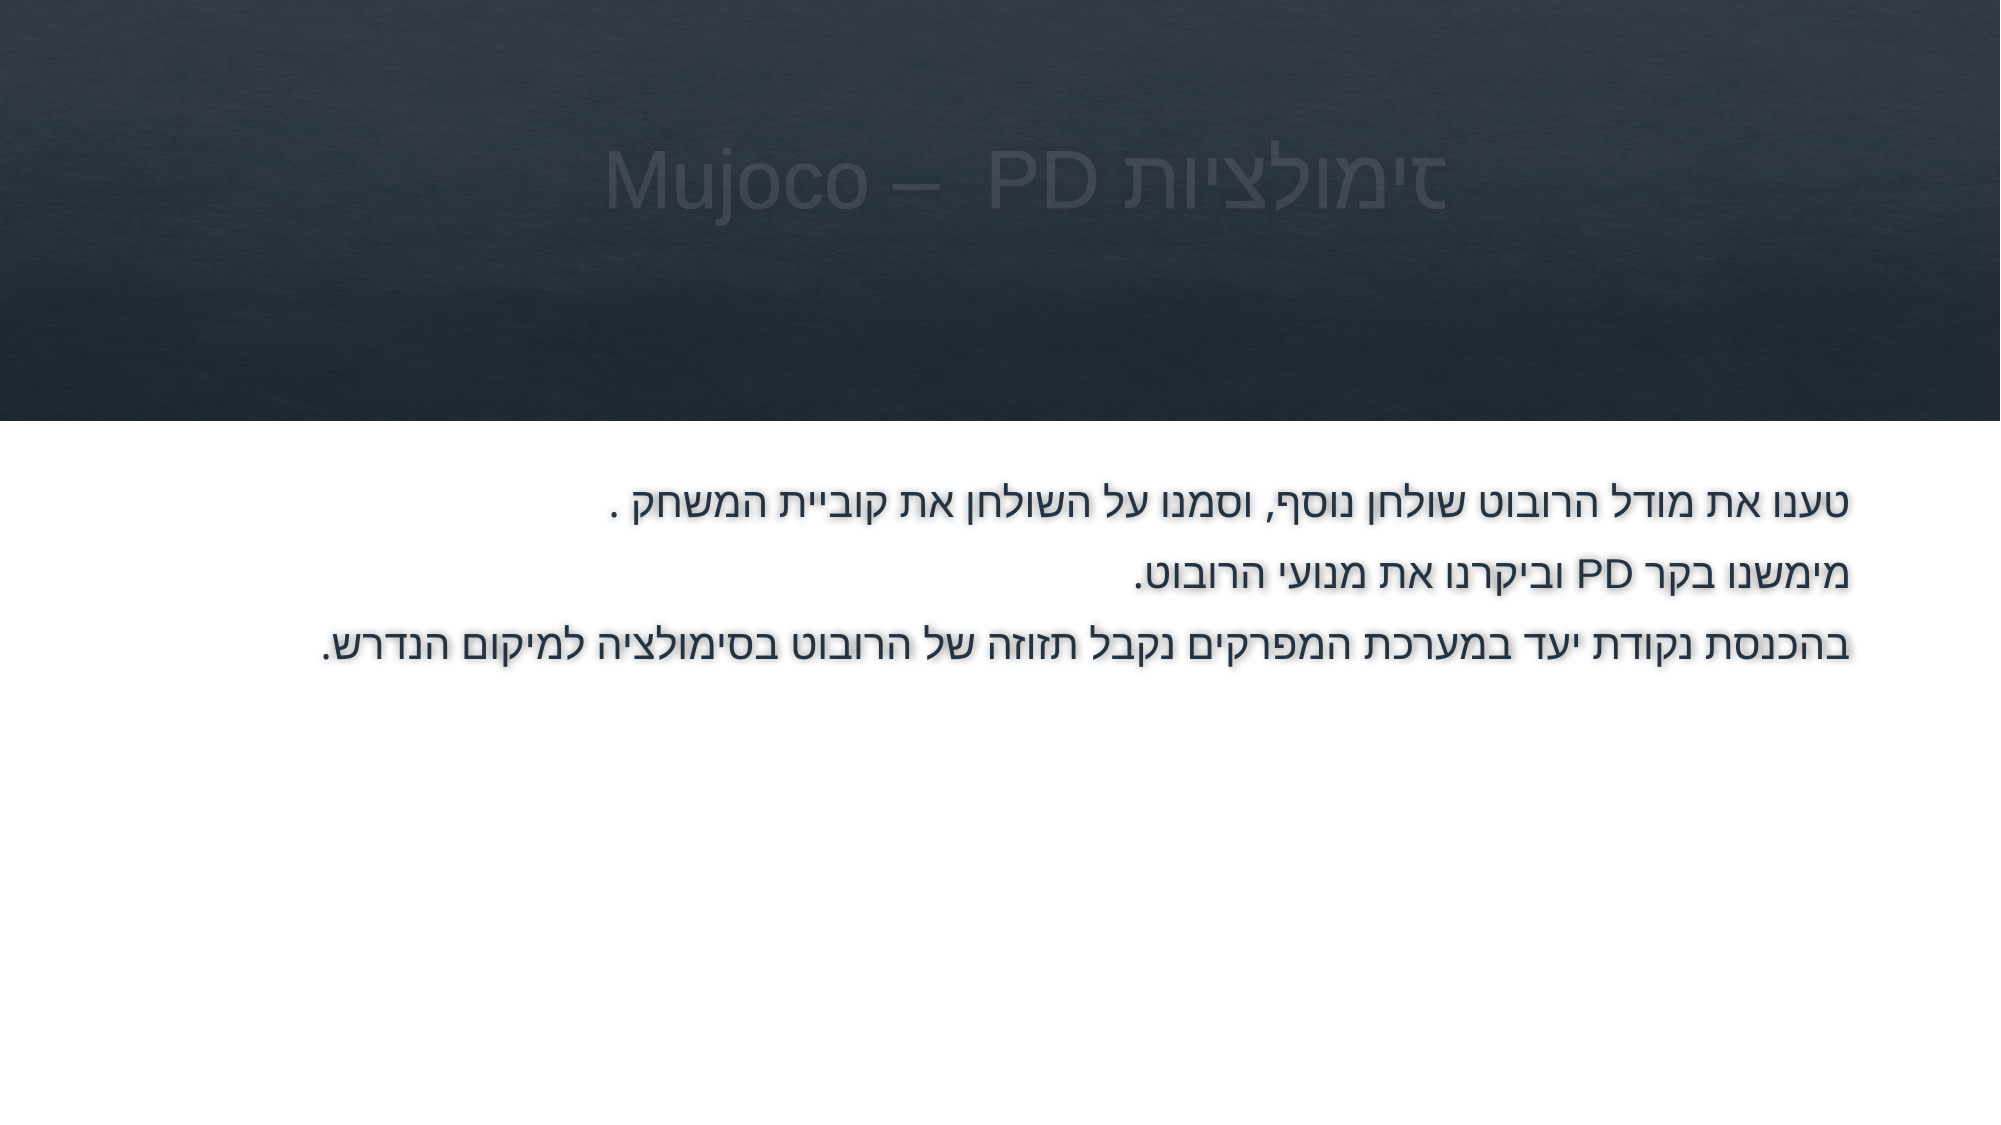

# סימולציות Mujoco –  PD
טענו את מודל הרובוט שולחן נוסף, וסמנו על השולחן את קוביית המשחק .
מימשנו בקר PD וביקרנו את מנועי הרובוט.
בהכנסת נקודת יעד במערכת המפרקים נקבל תזוזה של הרובוט בסימולציה למיקום הנדרש.